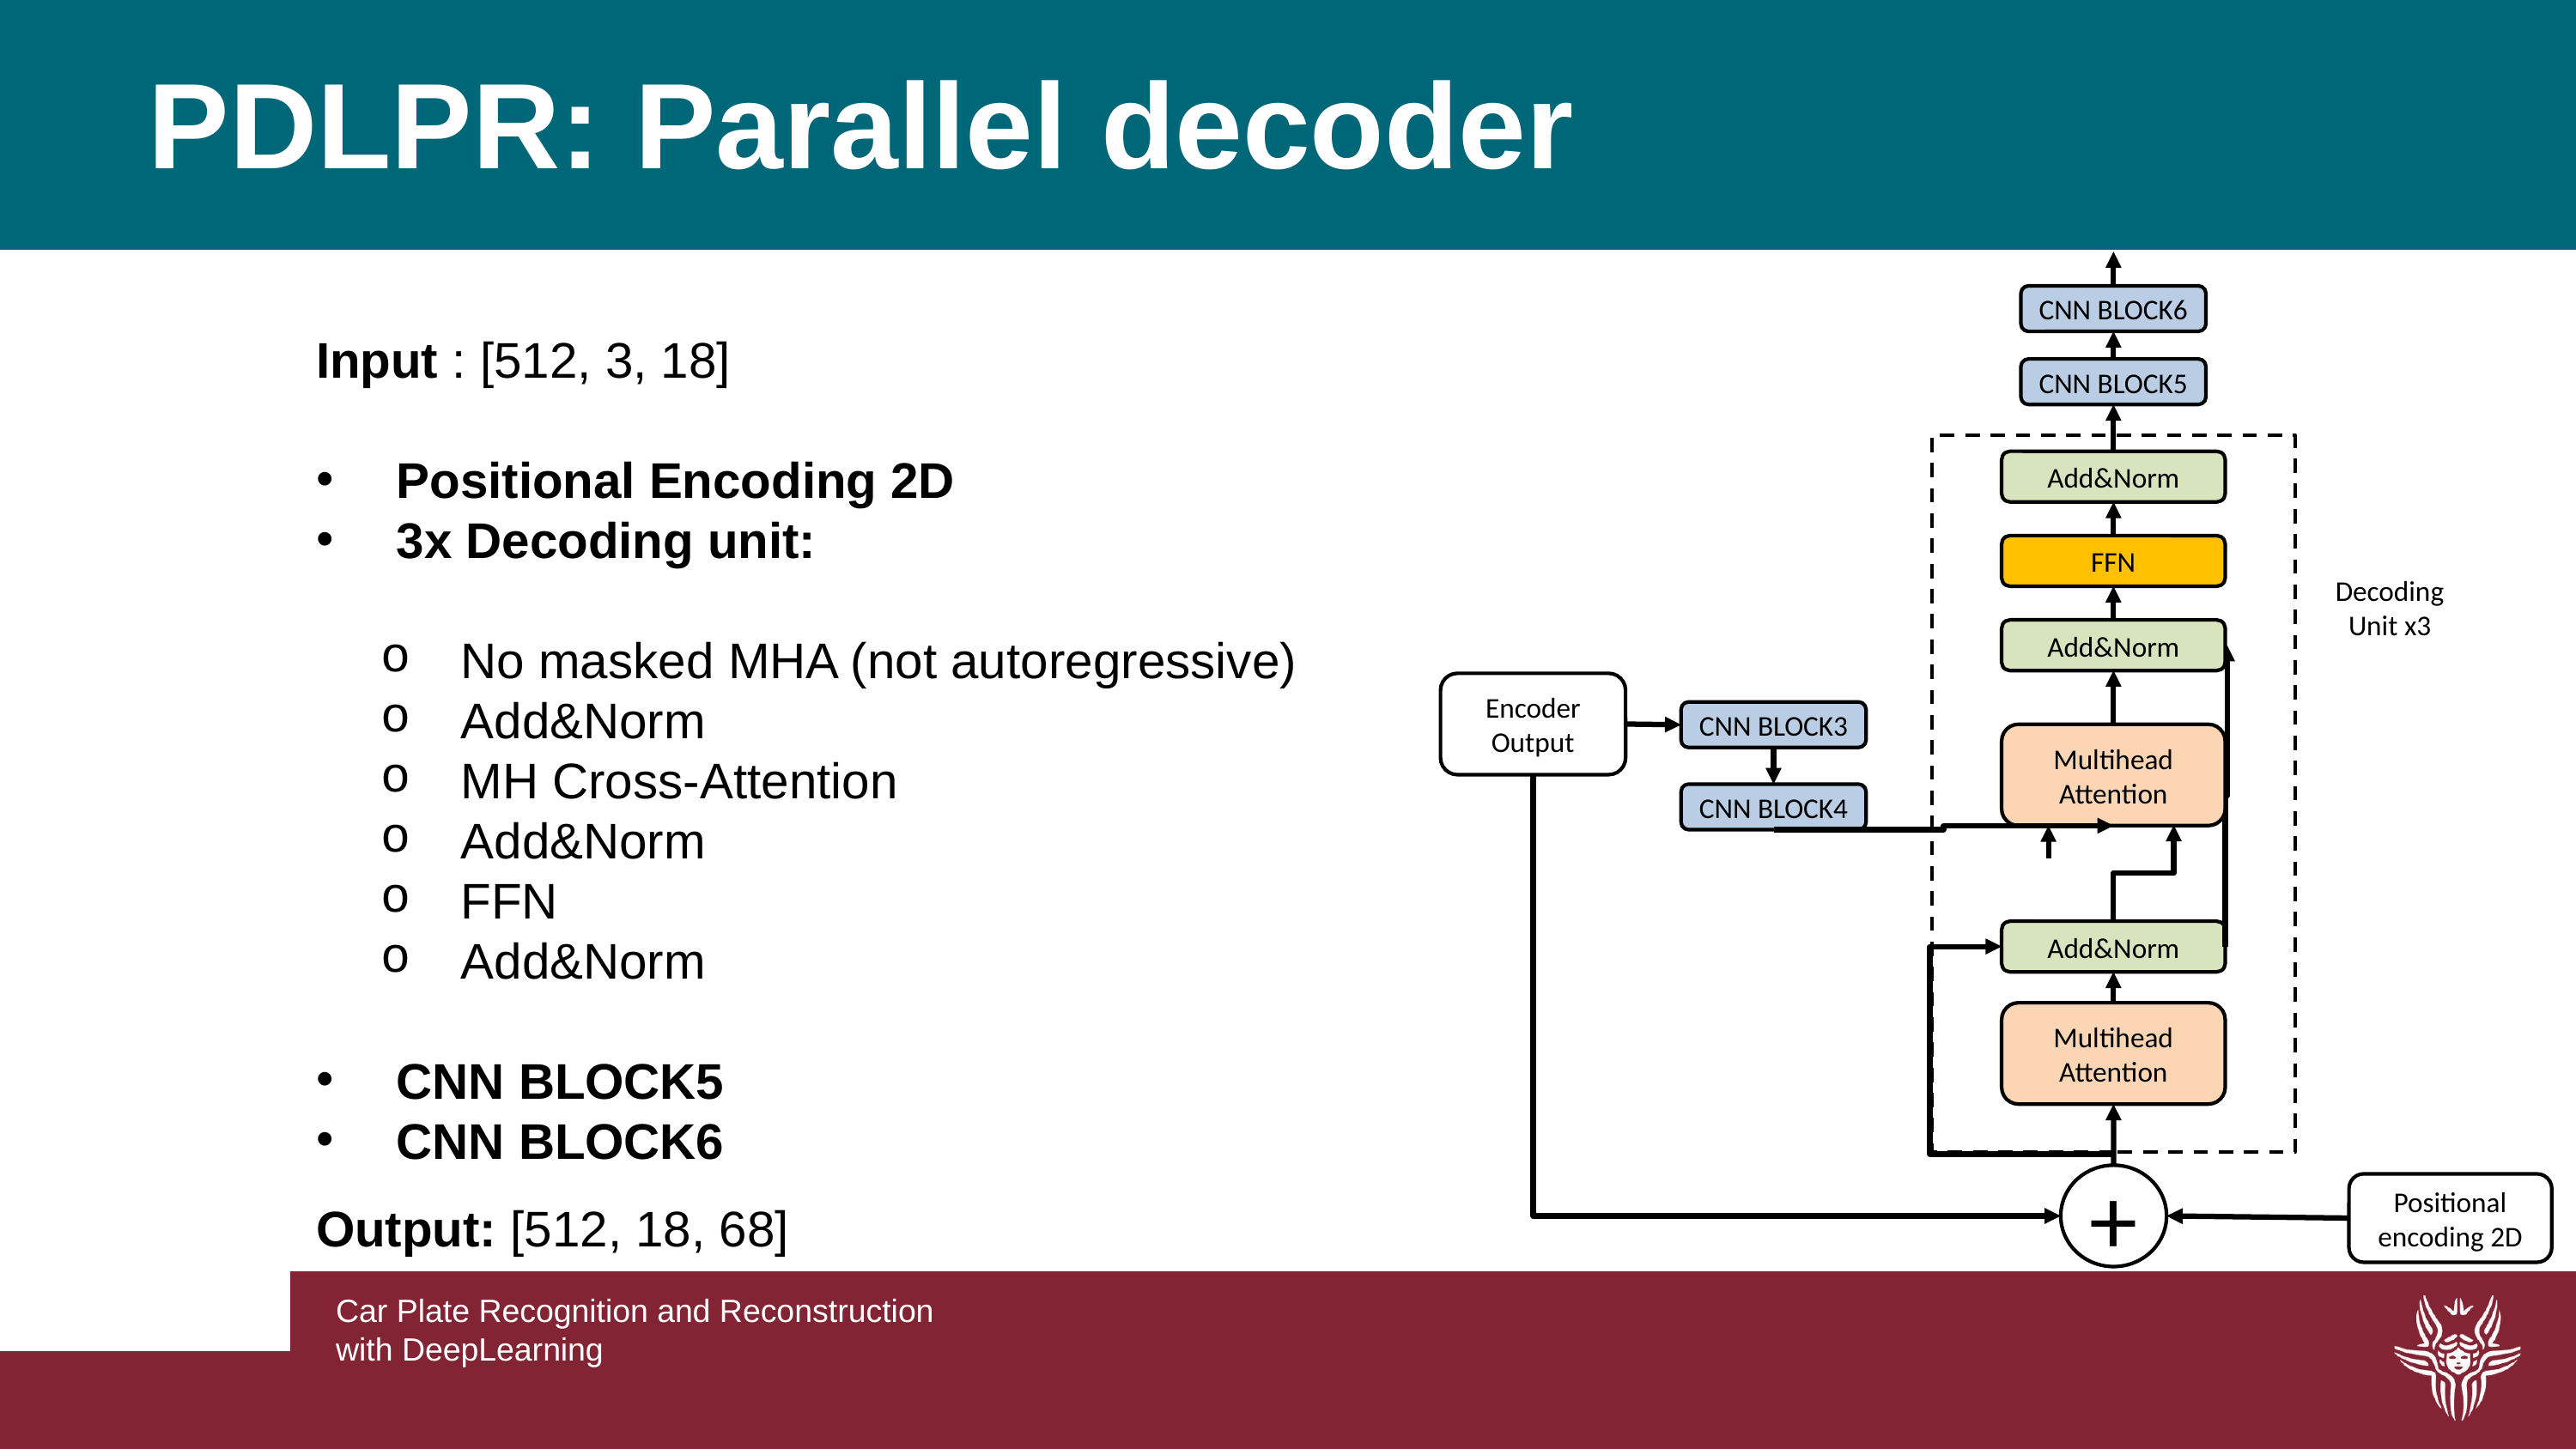

PDLPR: Parallel decoder
CNN BLOCK6
CNN BLOCK5
Add&Norm
FFN
Decoding
Unit x3
Add&Norm
Multihead Attention

Encoder Output
CNN BLOCK3
CNN BLOCK4
Add&Norm
Multihead Attention
+
Positional encoding 2D
Input : [512, 3, 18]

Positional Encoding 2D
3x Decoding unit:

No masked MHA (not autoregressive)
Add&Norm
MH Cross-Attention
Add&Norm
FFN
Add&Norm

CNN BLOCK5
CNN BLOCK6
Output: [512, 18, 68]

Car Plate Recognition and Reconstruction with DeepLearning